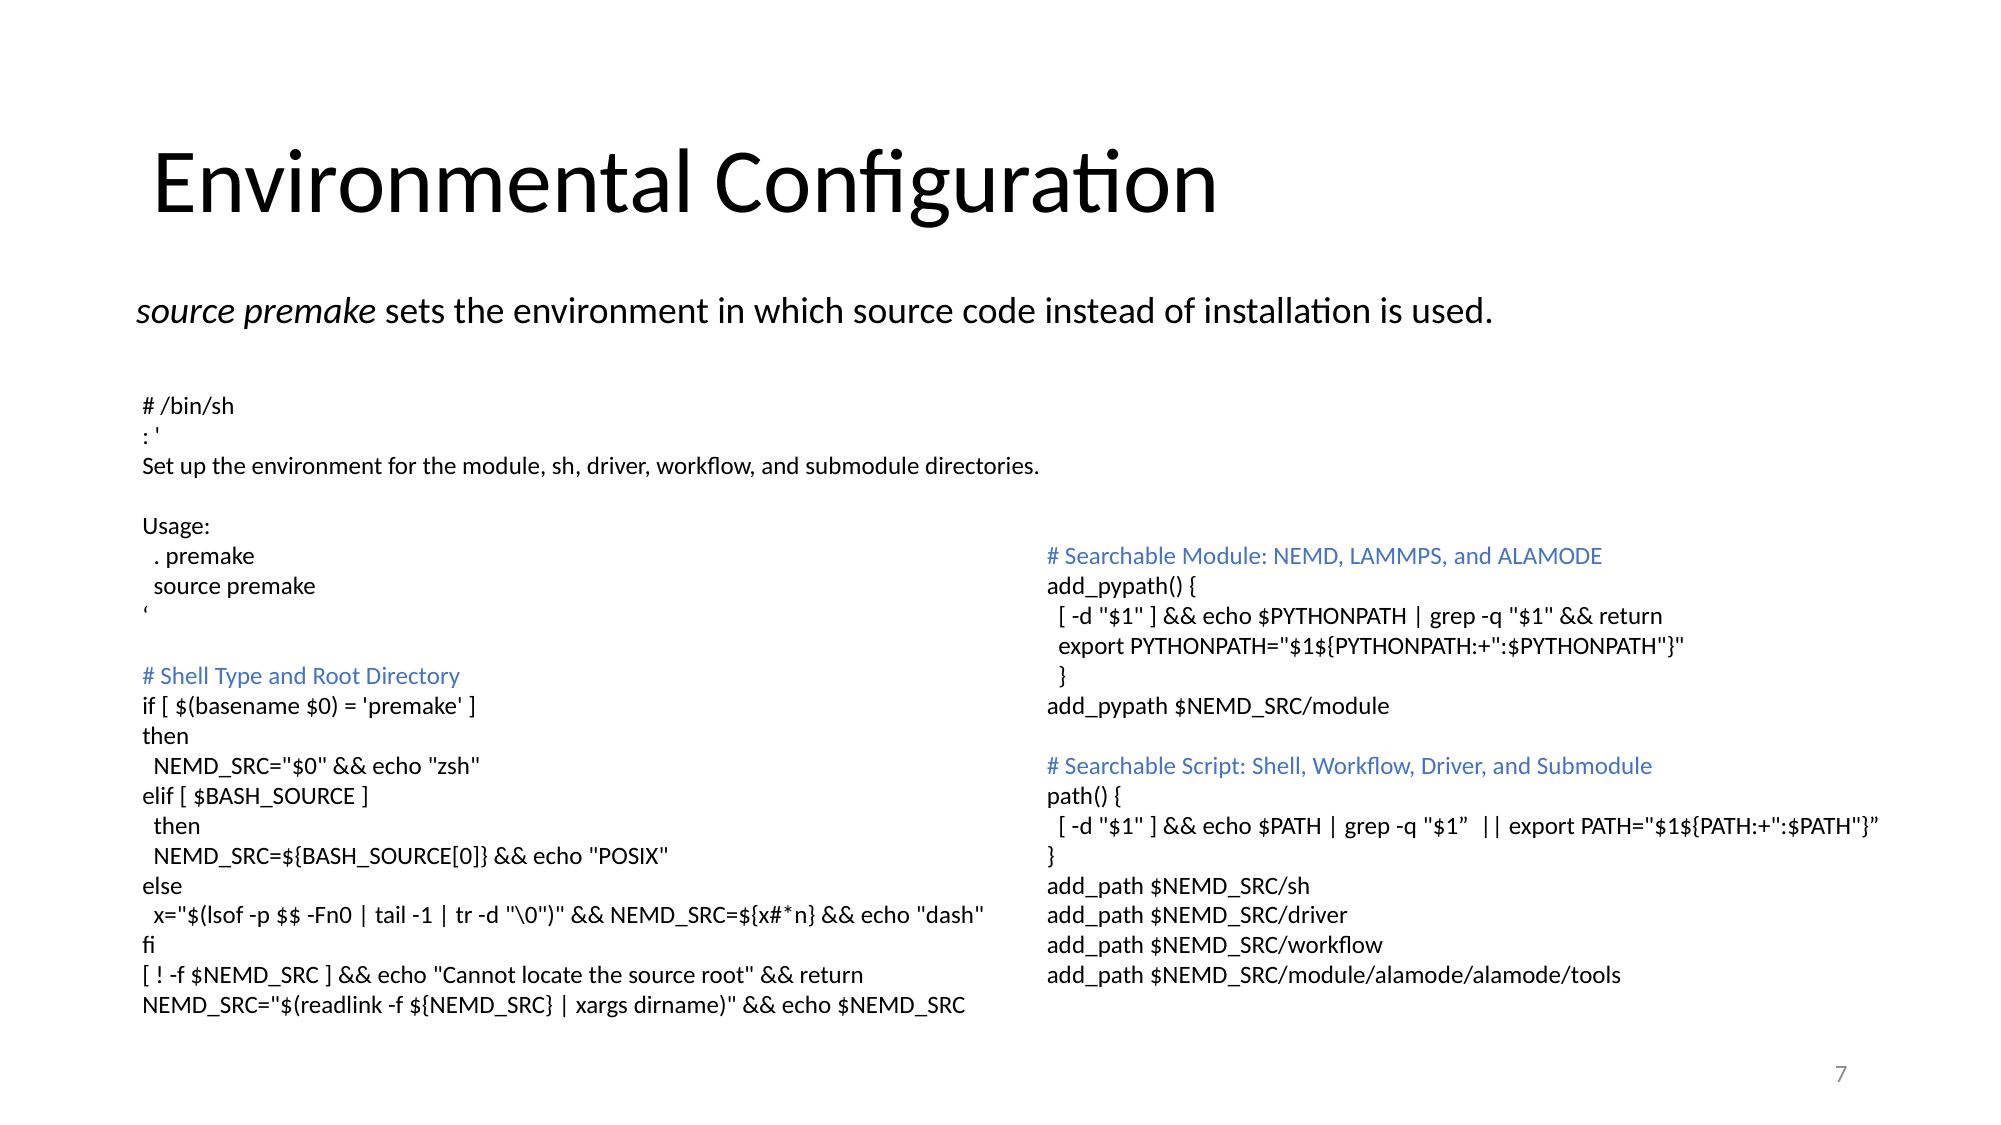

# Environmental Configuration
source premake sets the environment in which source code instead of installation is used.
# /bin/sh : ' Set up the environment for the module, sh, driver, workflow, and submodule directories. Usage: . premake source premake ‘
# Shell Type and Root Directory
if [ $(basename $0) = 'premake' ]
then
  NEMD_SRC="$0" && echo "zsh"
elif [ $BASH_SOURCE ]
  then
  NEMD_SRC=${BASH_SOURCE[0]} && echo "POSIX"
else
  x="$(lsof -p $$ -Fn0 | tail -1 | tr -d "\0")" && NEMD_SRC=${x#*n} && echo "dash"
fi
[ ! -f $NEMD_SRC ] && echo "Cannot locate the source root" && return
NEMD_SRC="$(readlink -f ${NEMD_SRC} | xargs dirname)" && echo $NEMD_SRC

# Searchable Module: NEMD, LAMMPS, and ALAMODE add_pypath() { [ -d "$1" ] && echo $PYTHONPATH | grep -q "$1" && return export PYTHONPATH="$1${PYTHONPATH:+":$PYTHONPATH"}" } add_pypath $NEMD_SRC/module

# Searchable Script: Shell, Workflow, Driver, and Submodule path() {
  [ -d "$1" ] && echo $PATH | grep -q "$1”  || export PATH="$1${PATH:+":$PATH"}”
}
add_path $NEMD_SRC/sh
add_path $NEMD_SRC/driver
add_path $NEMD_SRC/workflow
add_path $NEMD_SRC/module/alamode/alamode/tools
7